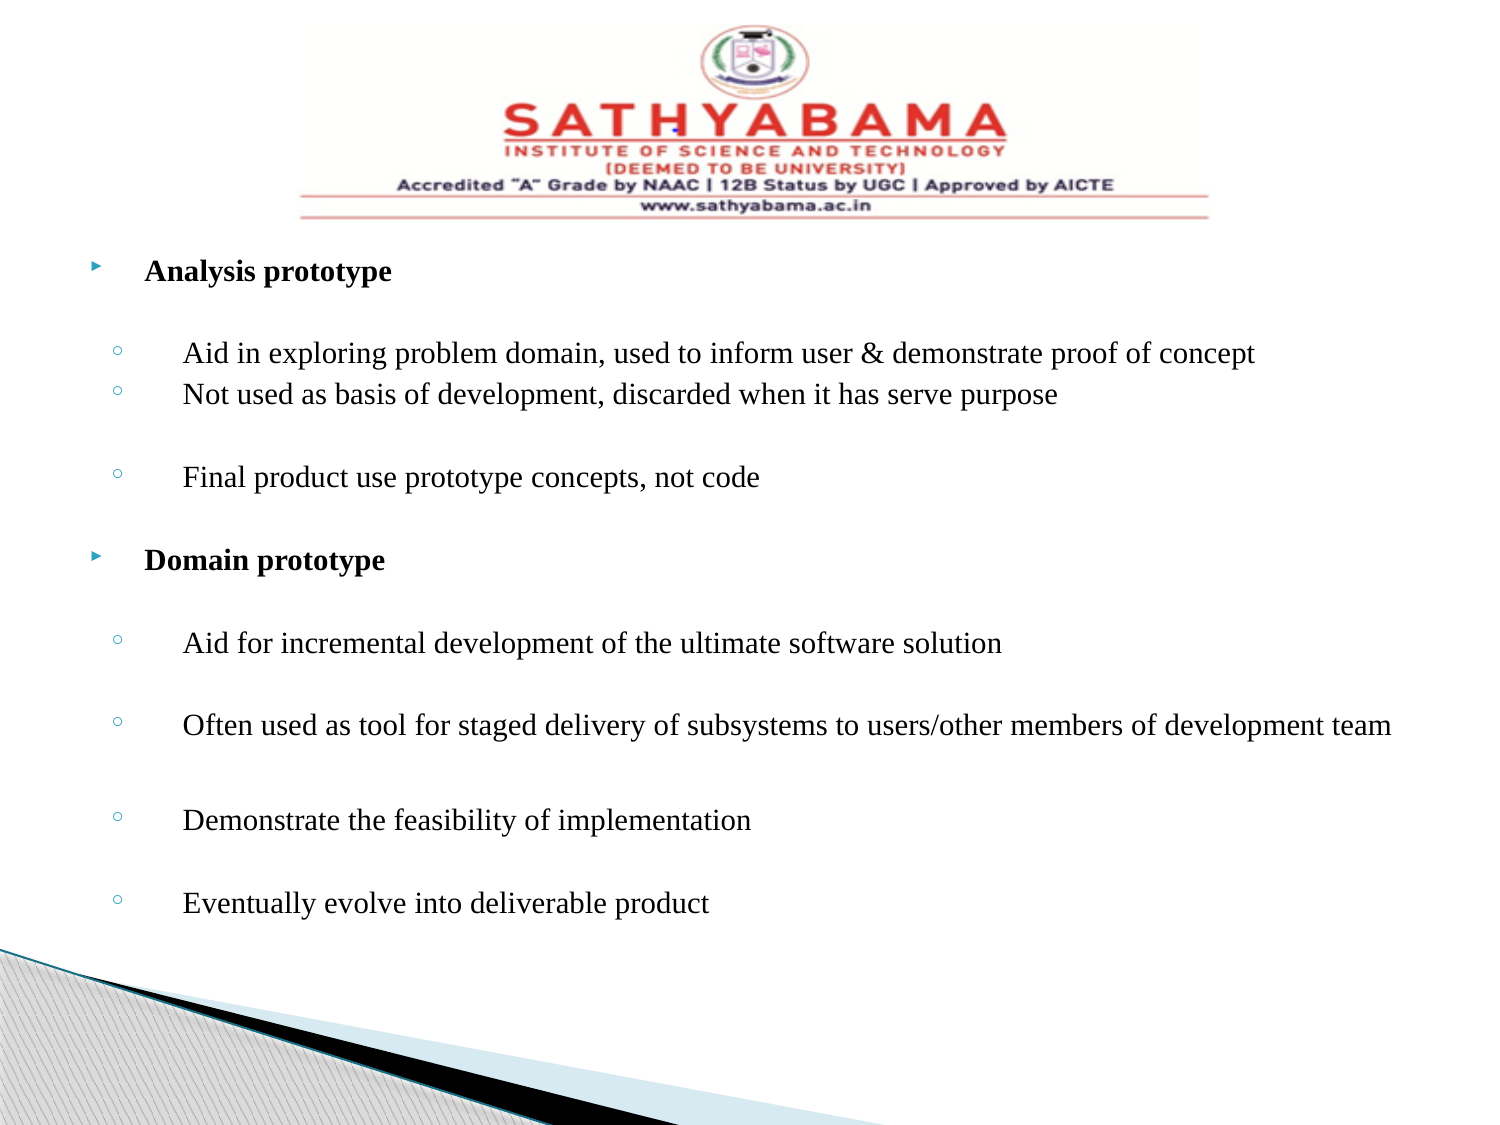

#
Analysis prototype

Aid in exploring problem domain, used to inform user & demonstrate proof of concept
Not used as basis of development, discarded when it has serve purpose

Final product use prototype concepts, not code

Domain prototype

Aid for incremental development of the ultimate software solution

Often used as tool for staged delivery of subsystems to users/other members of development team

Demonstrate the feasibility of implementation

Eventually evolve into deliverable product